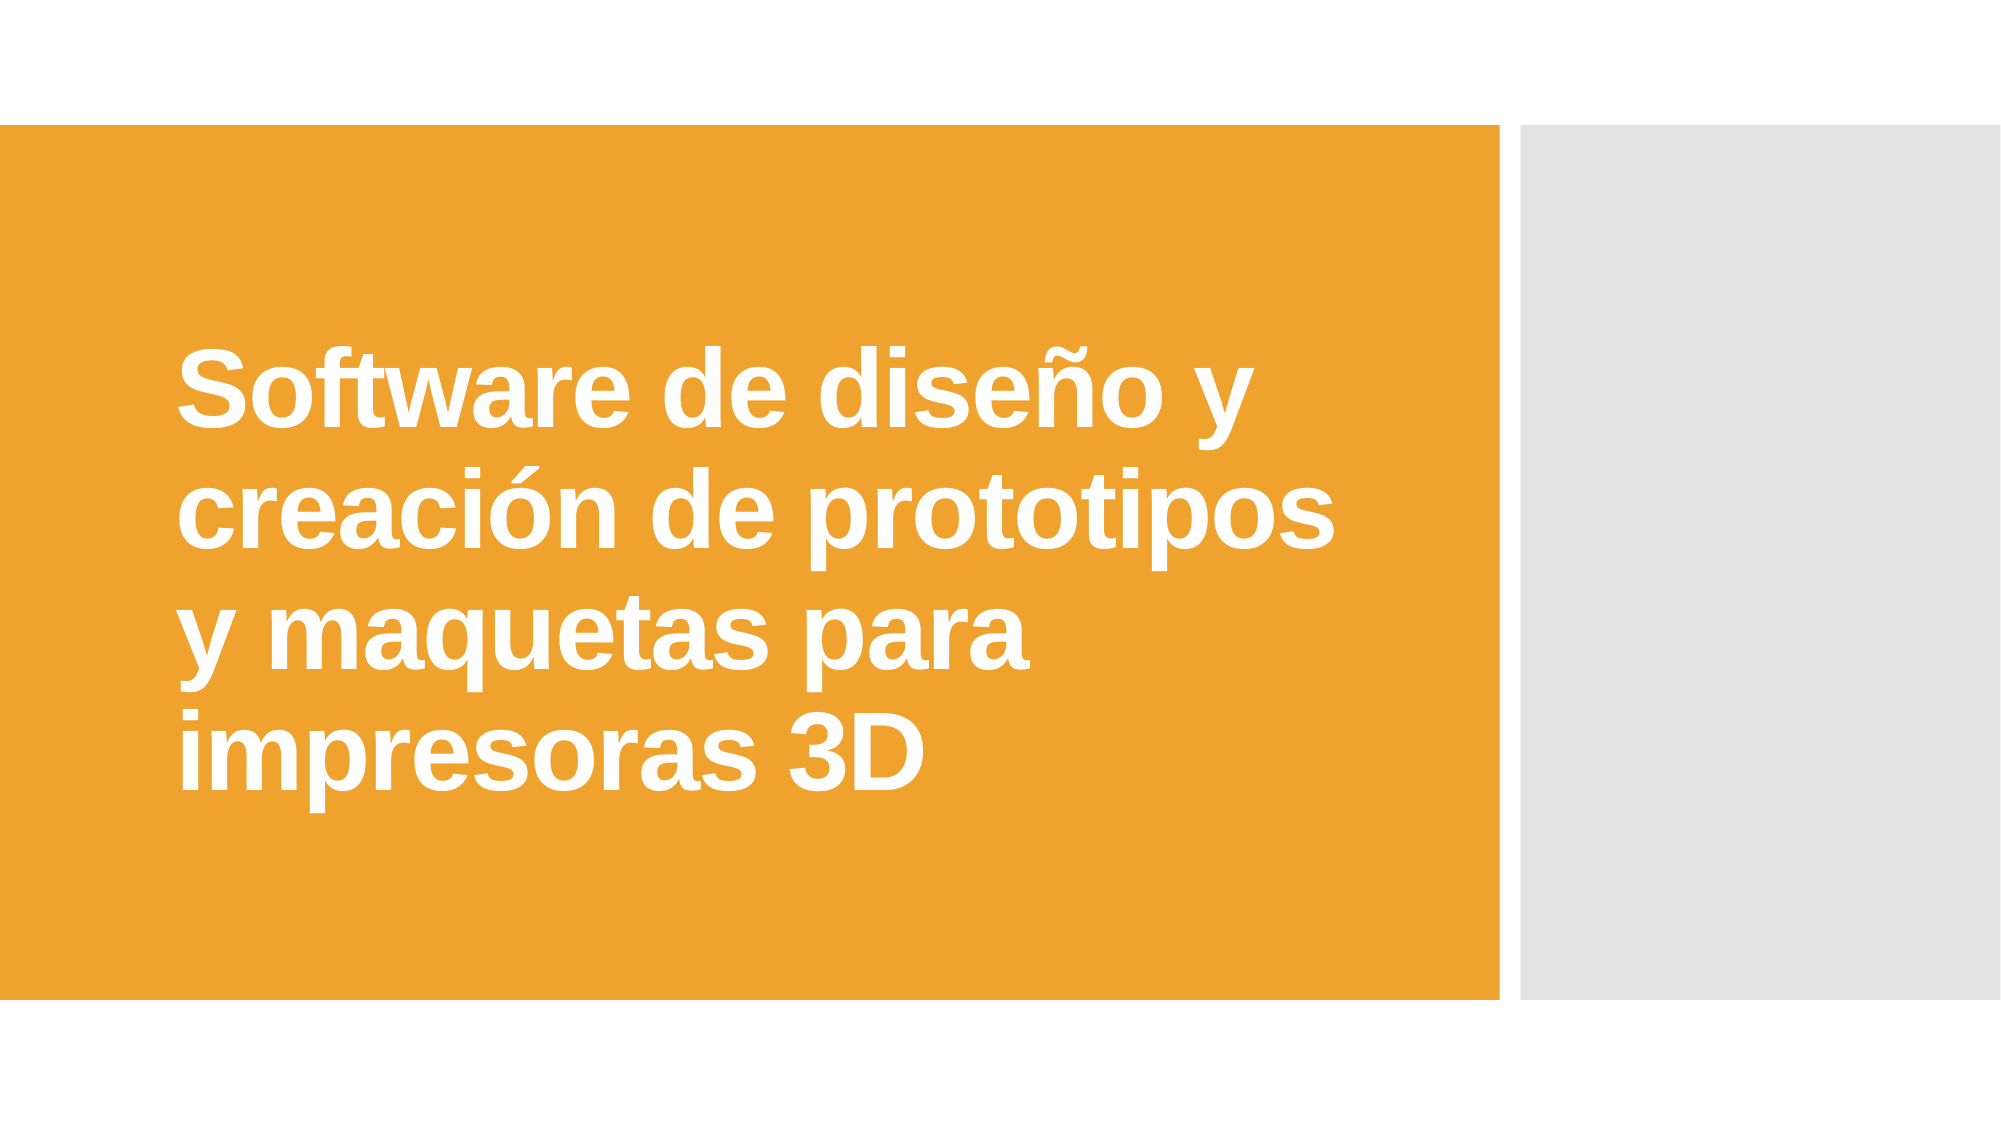

# Software de diseño y creación de prototipos y maquetas para impresoras 3D